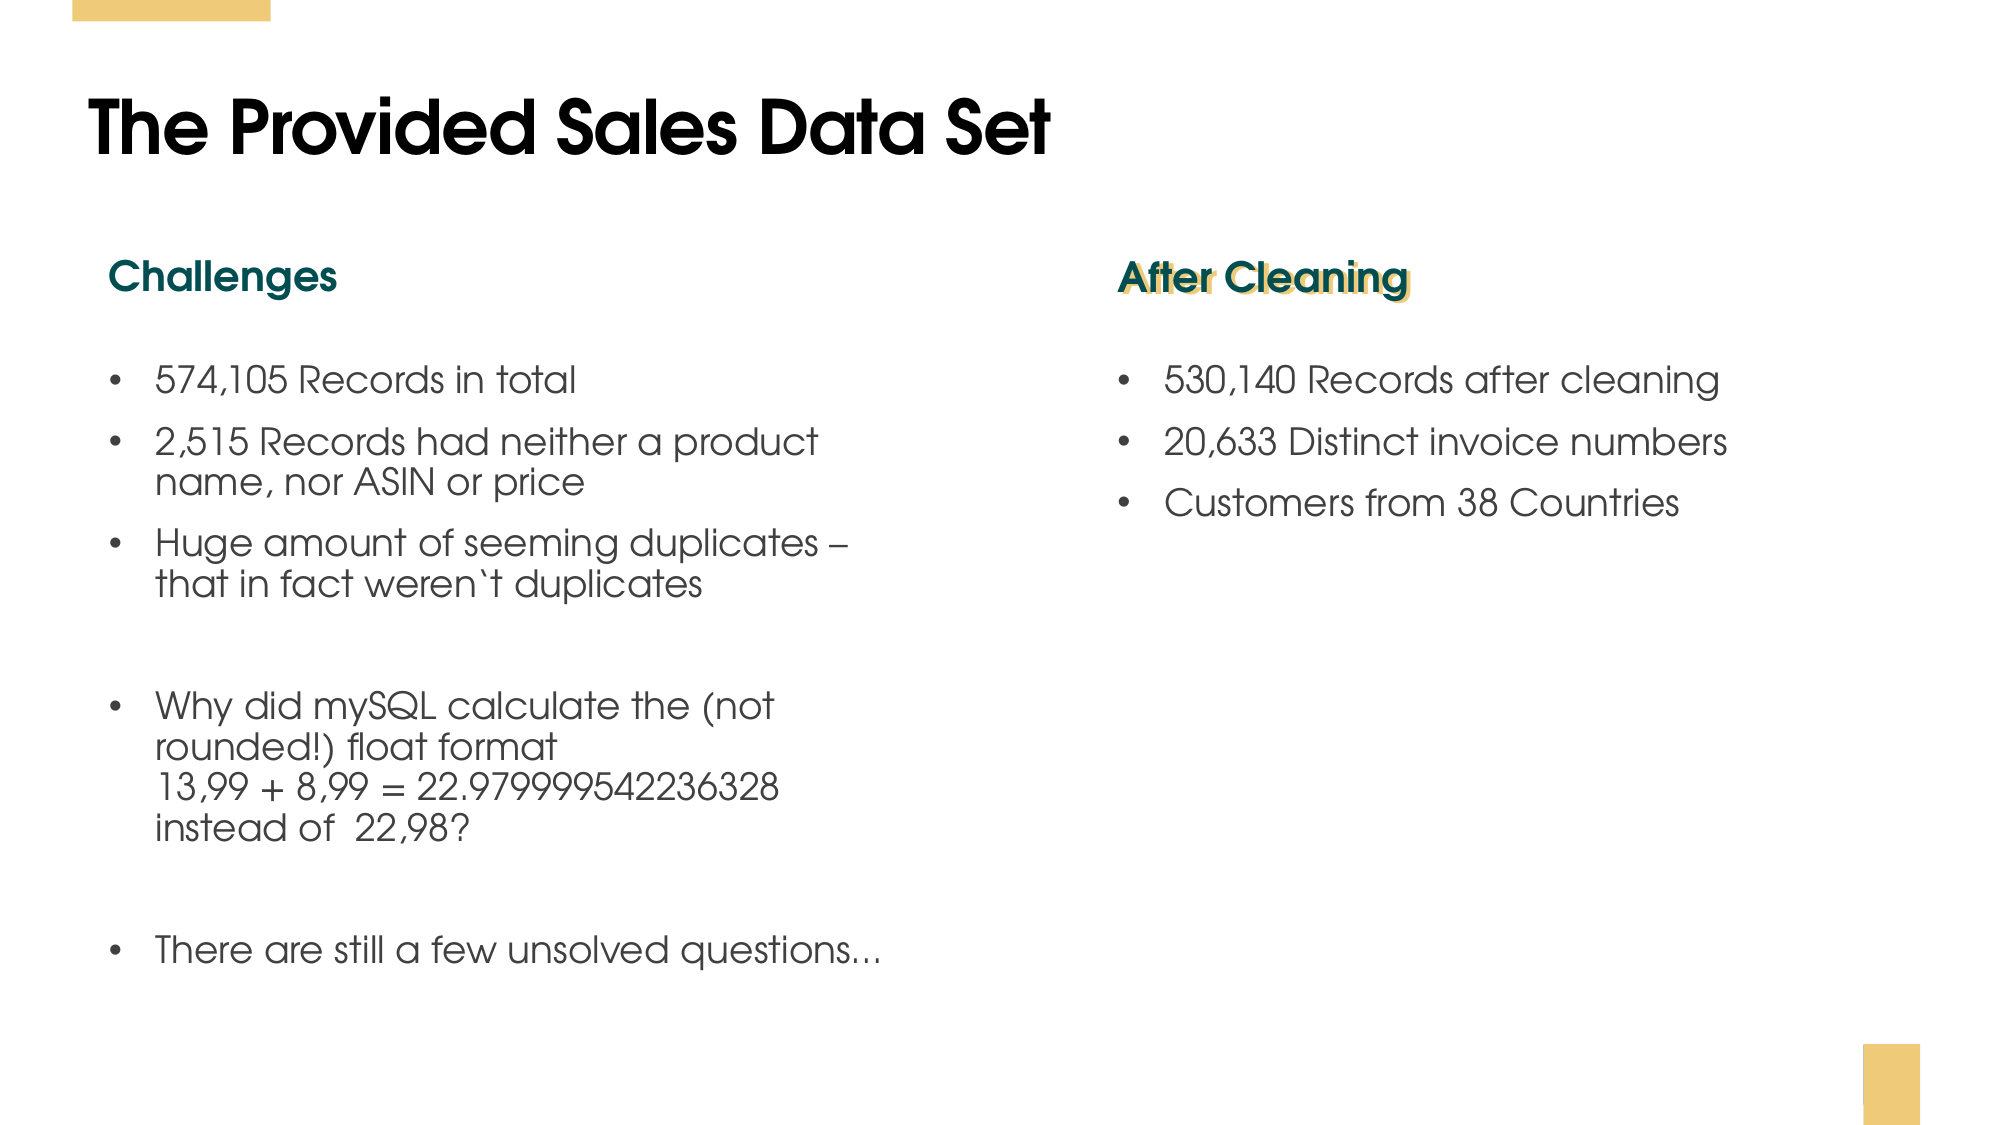

# The Provided Sales Data Set
Challenges
After Cleaning
After Cleaning
574,105 Records in total
2,515 Records had neither a product name, nor ASIN or price
Huge amount of seeming duplicates – that in fact weren‘t duplicates

Why did mySQL calculate the (not rounded!) float format
13,99 + 8,99 = 22.979999542236328
instead of  22,98?

There are still a few unsolved questions…
530,140 Records after cleaning
20,633 Distinct invoice numbers
Customers from 38 Countries